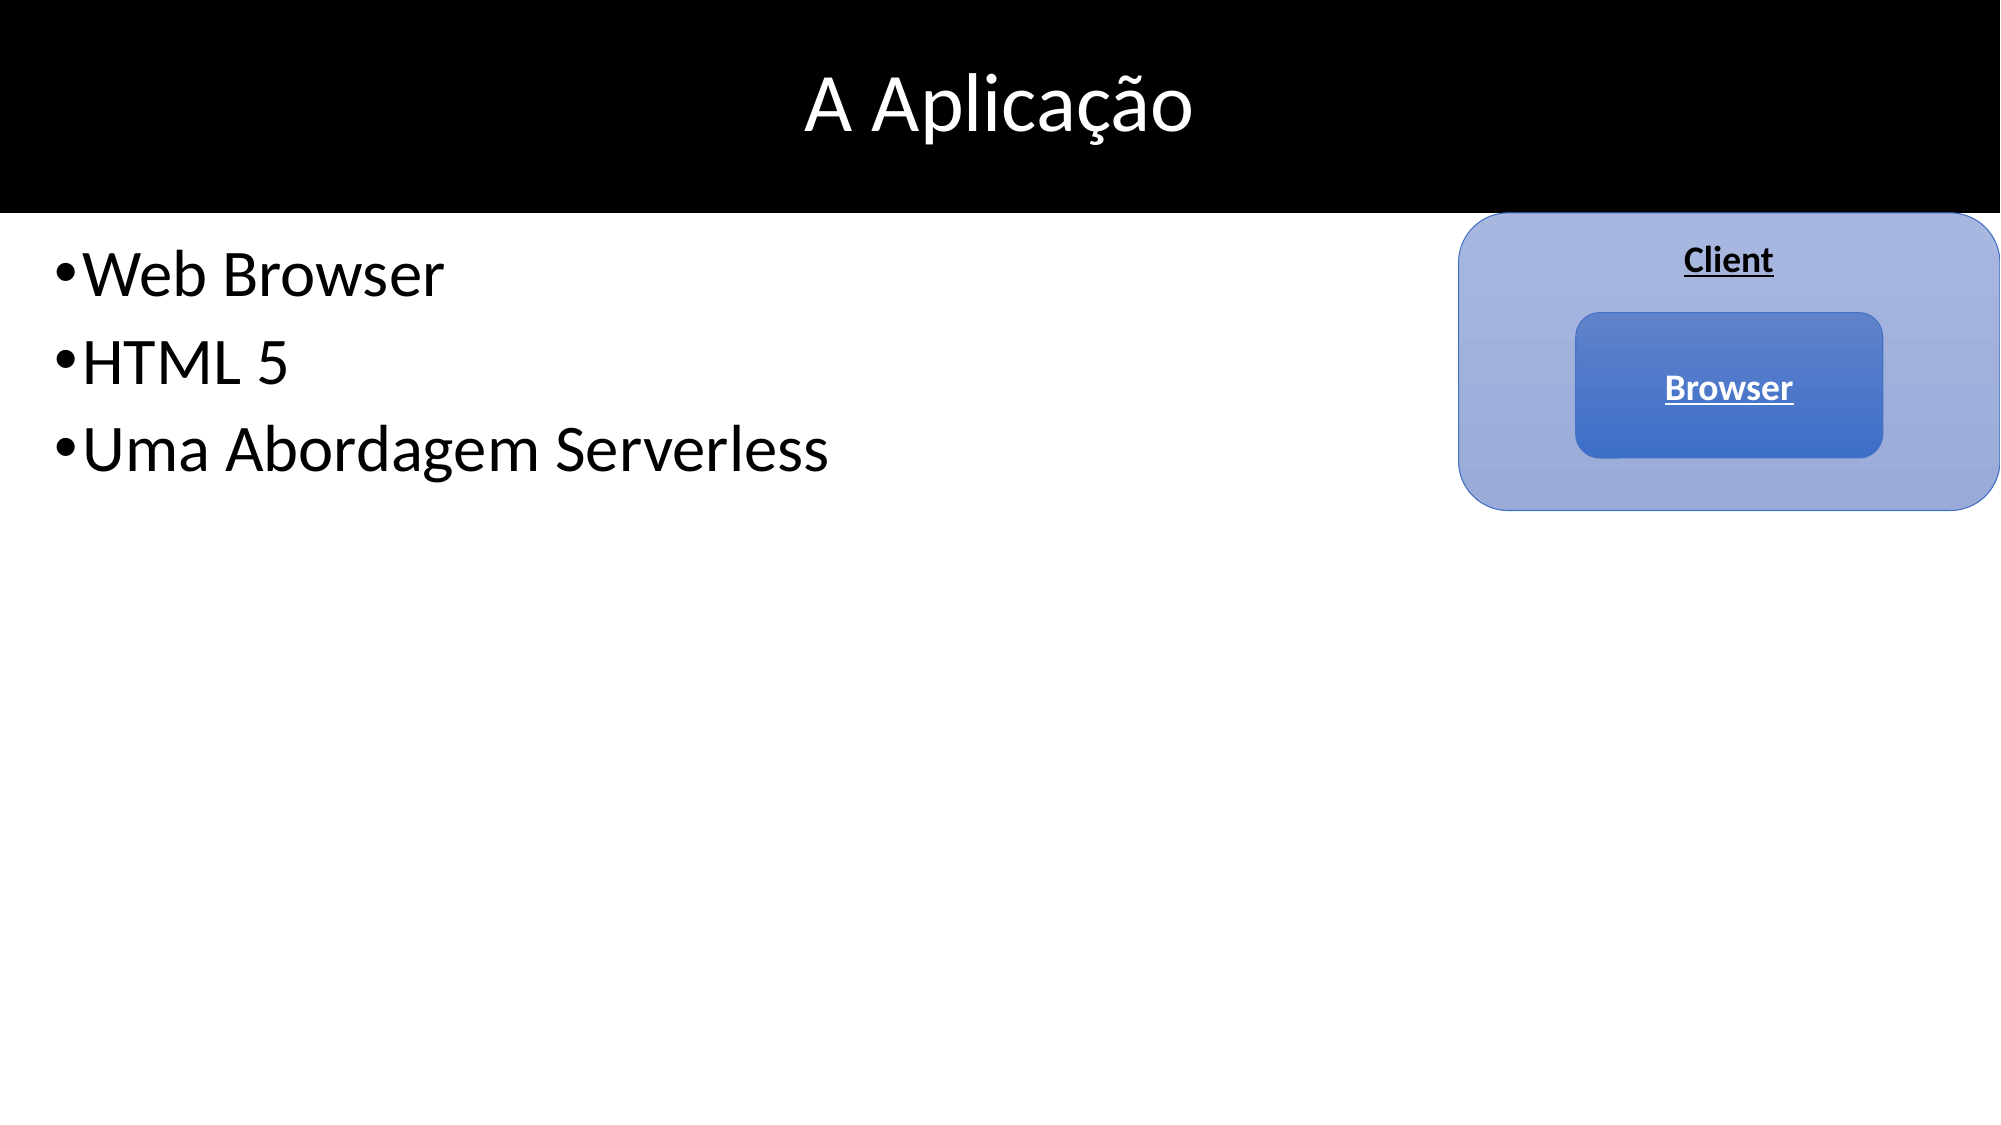

# A Aplicação
Client
Web Browser
HTML 5
Uma Abordagem Serverless
Browser